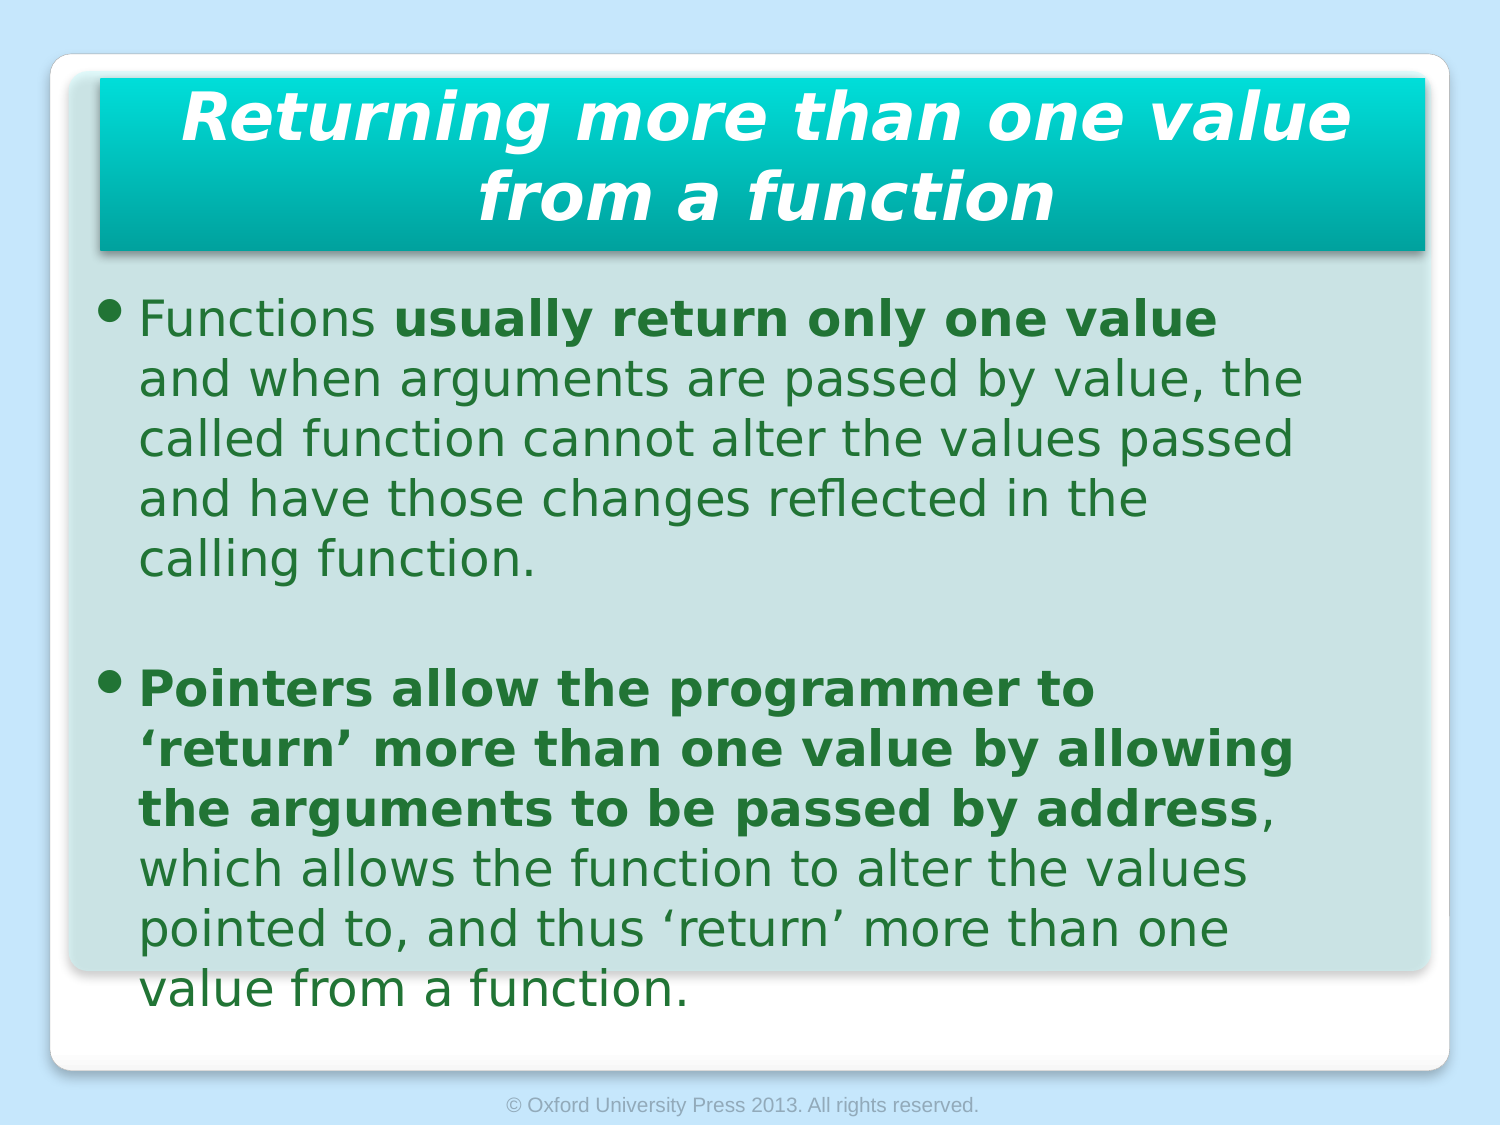

# Returning more than one value from a function

Functions usually return only one value and when arguments are passed by value, the called function cannot alter the values passed and have those changes reflected in the calling function.

Pointers allow the programmer to ‘return’ more than one value by allowing the arguments to be passed by address, which allows the function to alter the values pointed to, and thus ‘return’ more than one value from a function.

© Oxford University Press 2013. All rights reserved.